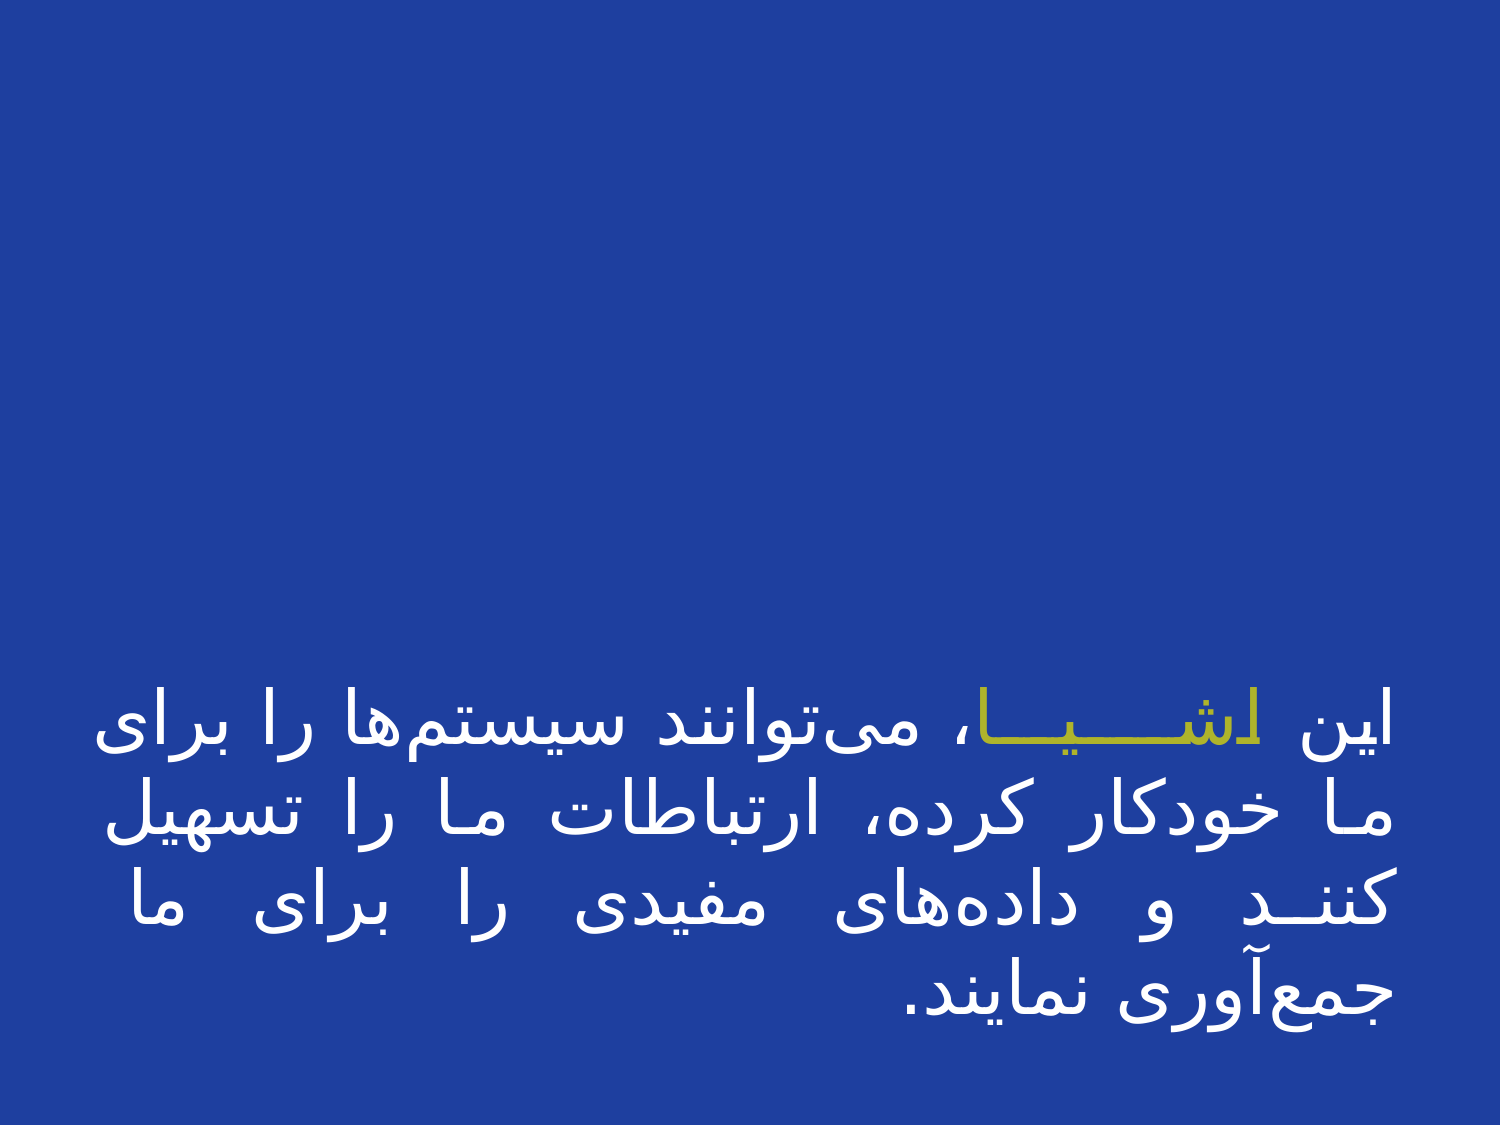

این اشـــیــا، می‌توانند سیستم‌ها را برای ما خودکار کرده، ارتباطات ما را تسهیل کنند و داده‌های مفیدی را برای ما جمع‌آوری نمایند.